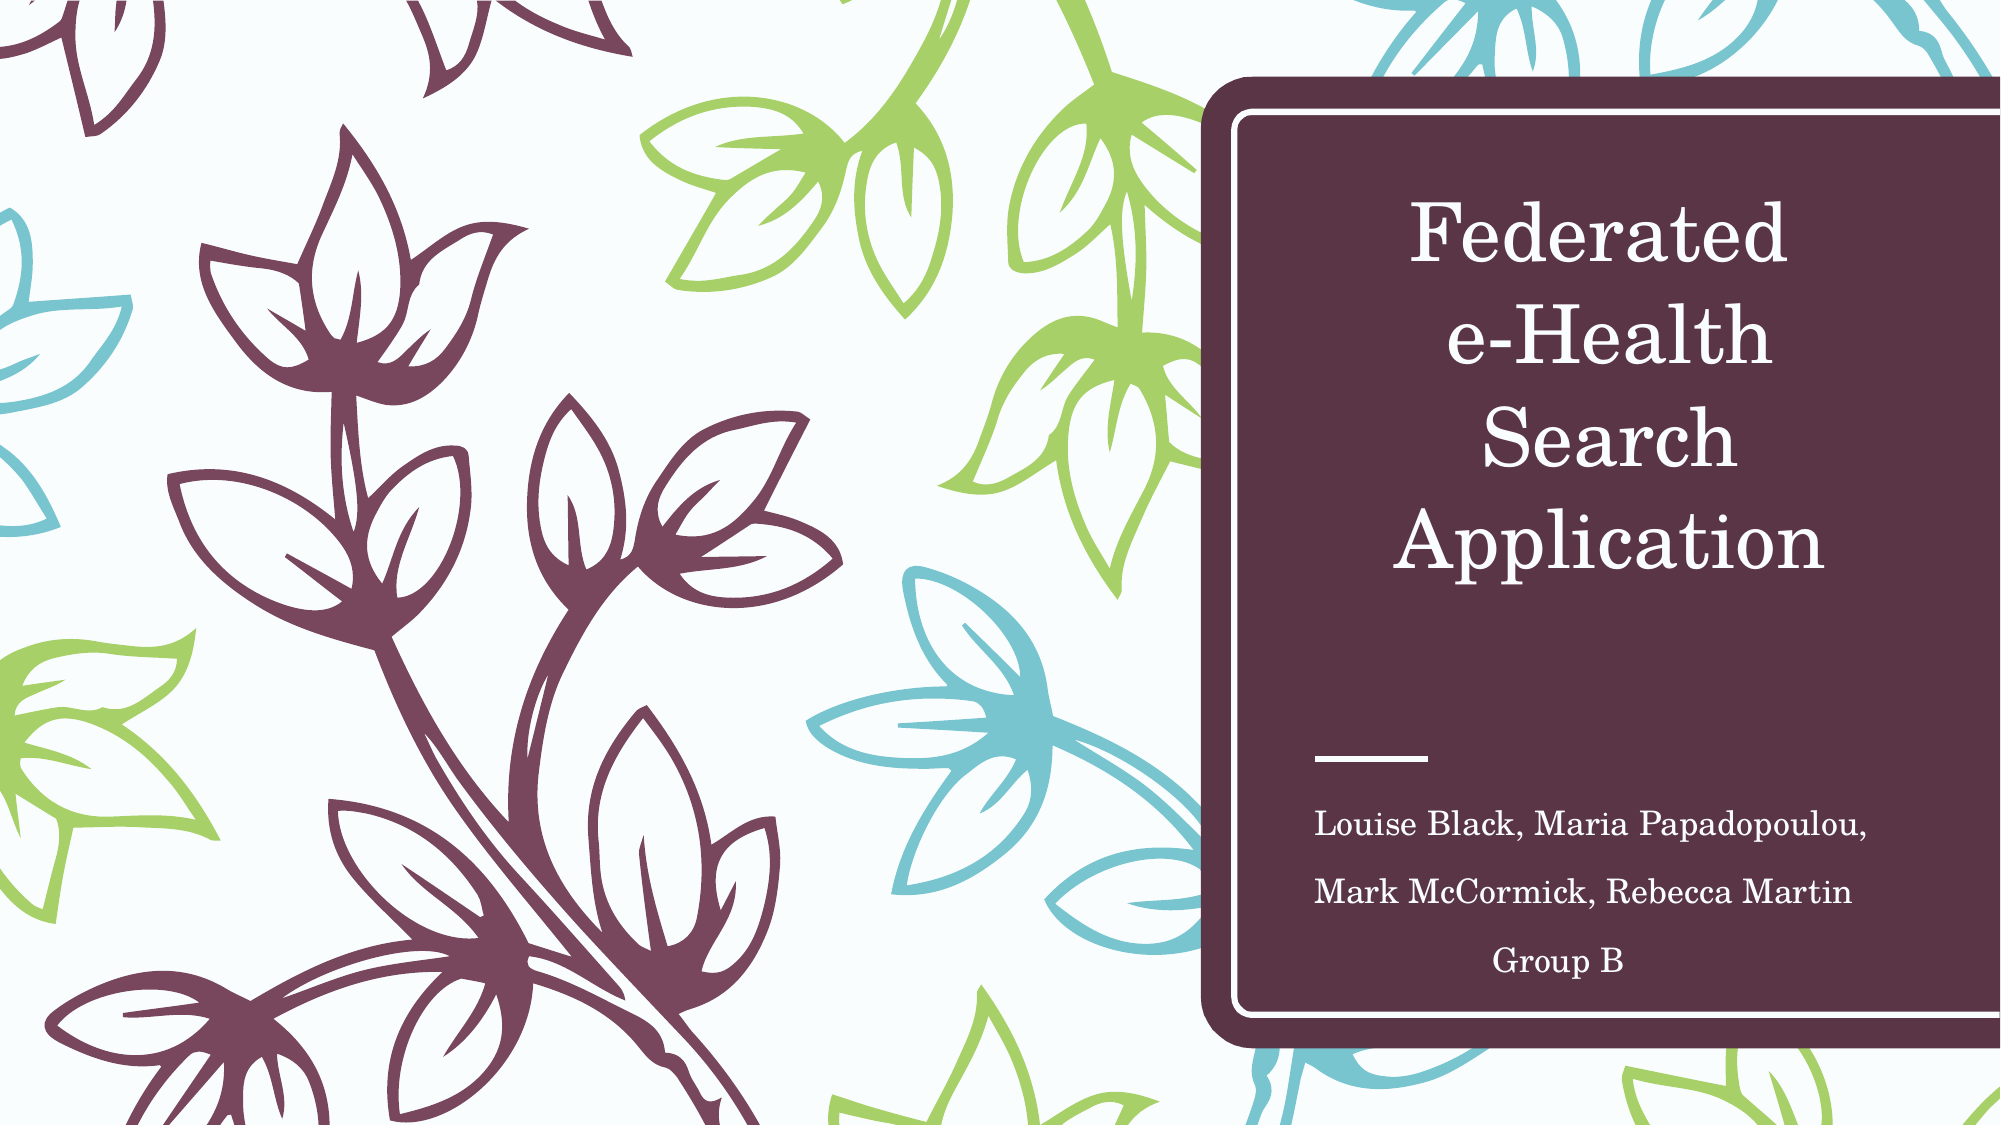

# Federated e-Health Search Application
Louise Black, Maria Papadopoulou,
Mark McCormick, Rebecca Martin
	      Group B